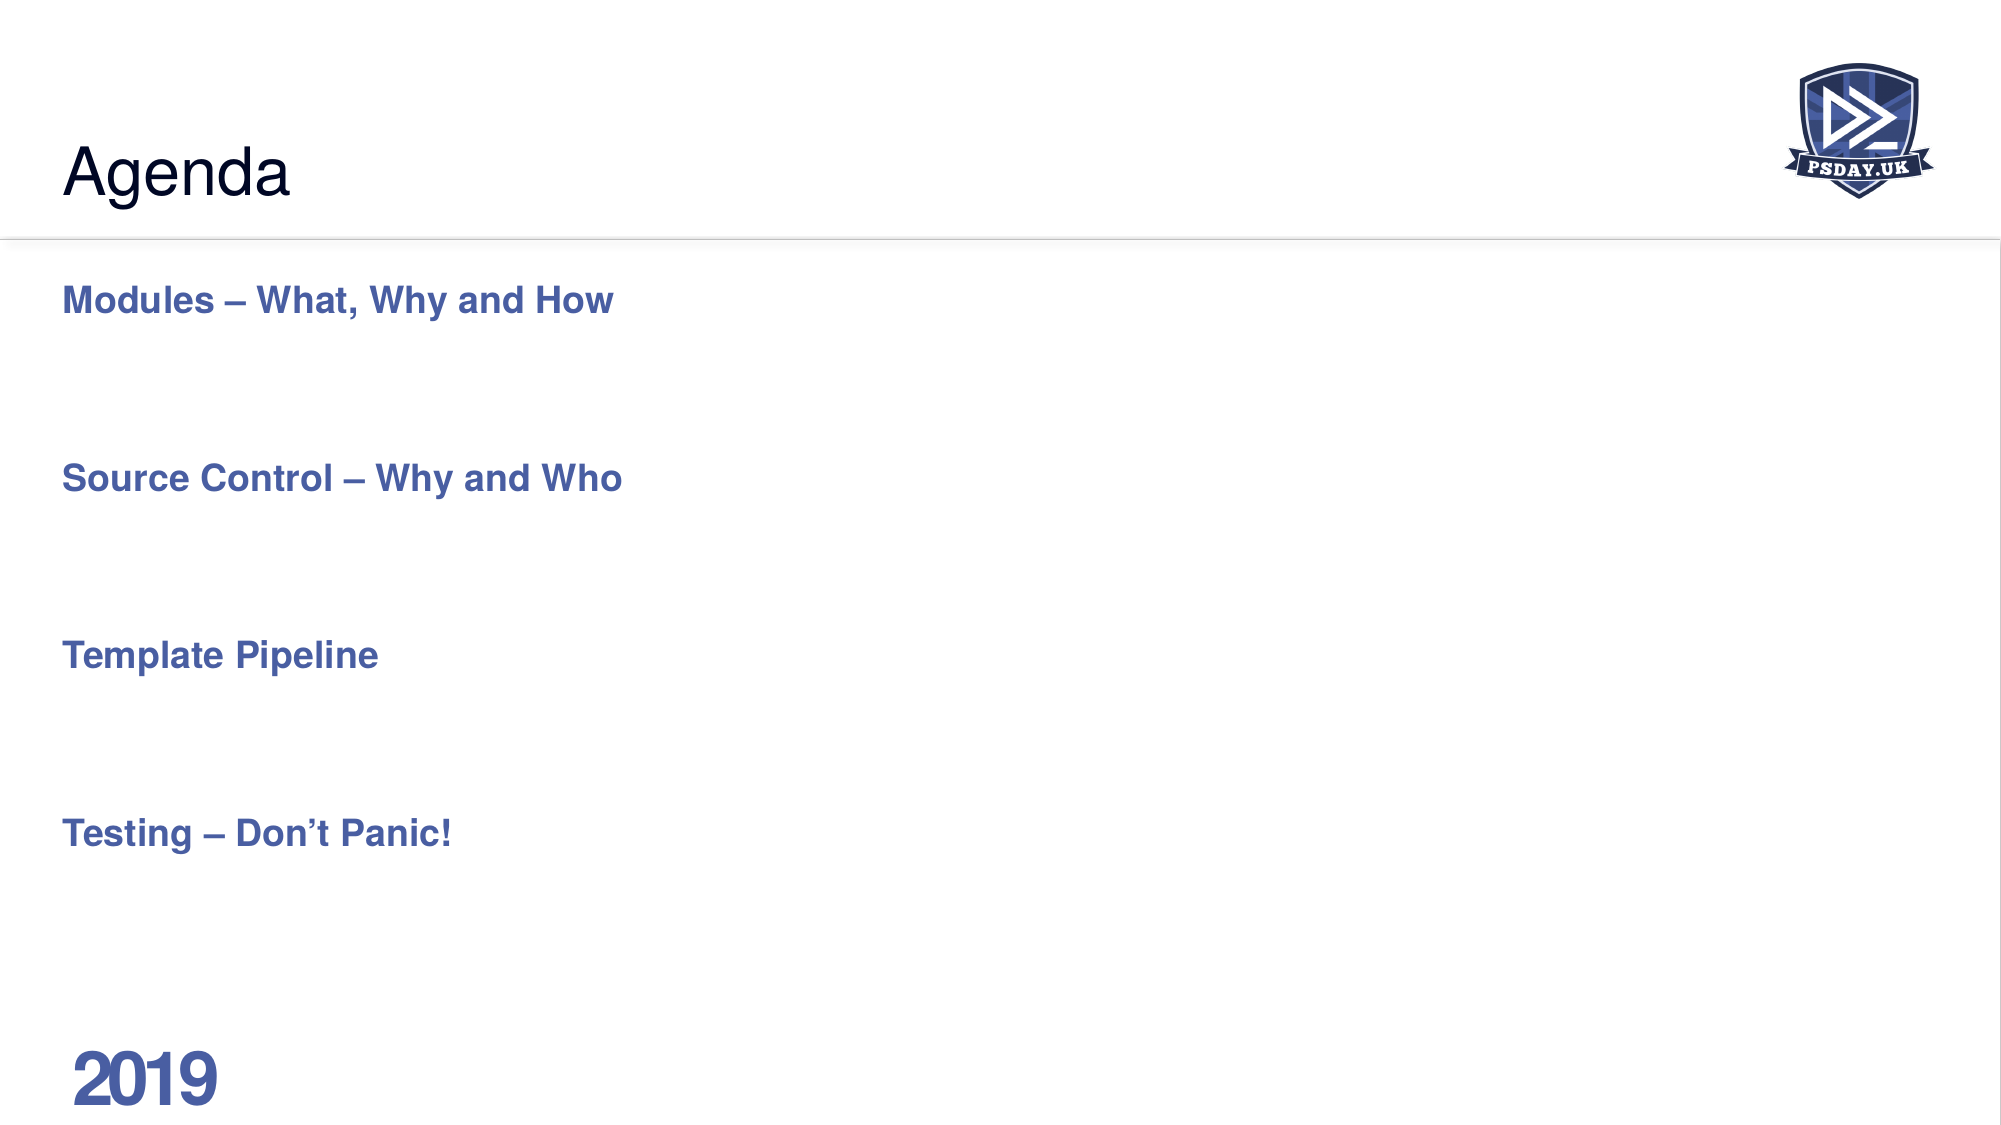

# Agenda
Modules – What, Why and How

Source Control – Why and Who

Template Pipeline

Testing – Don’t Panic!